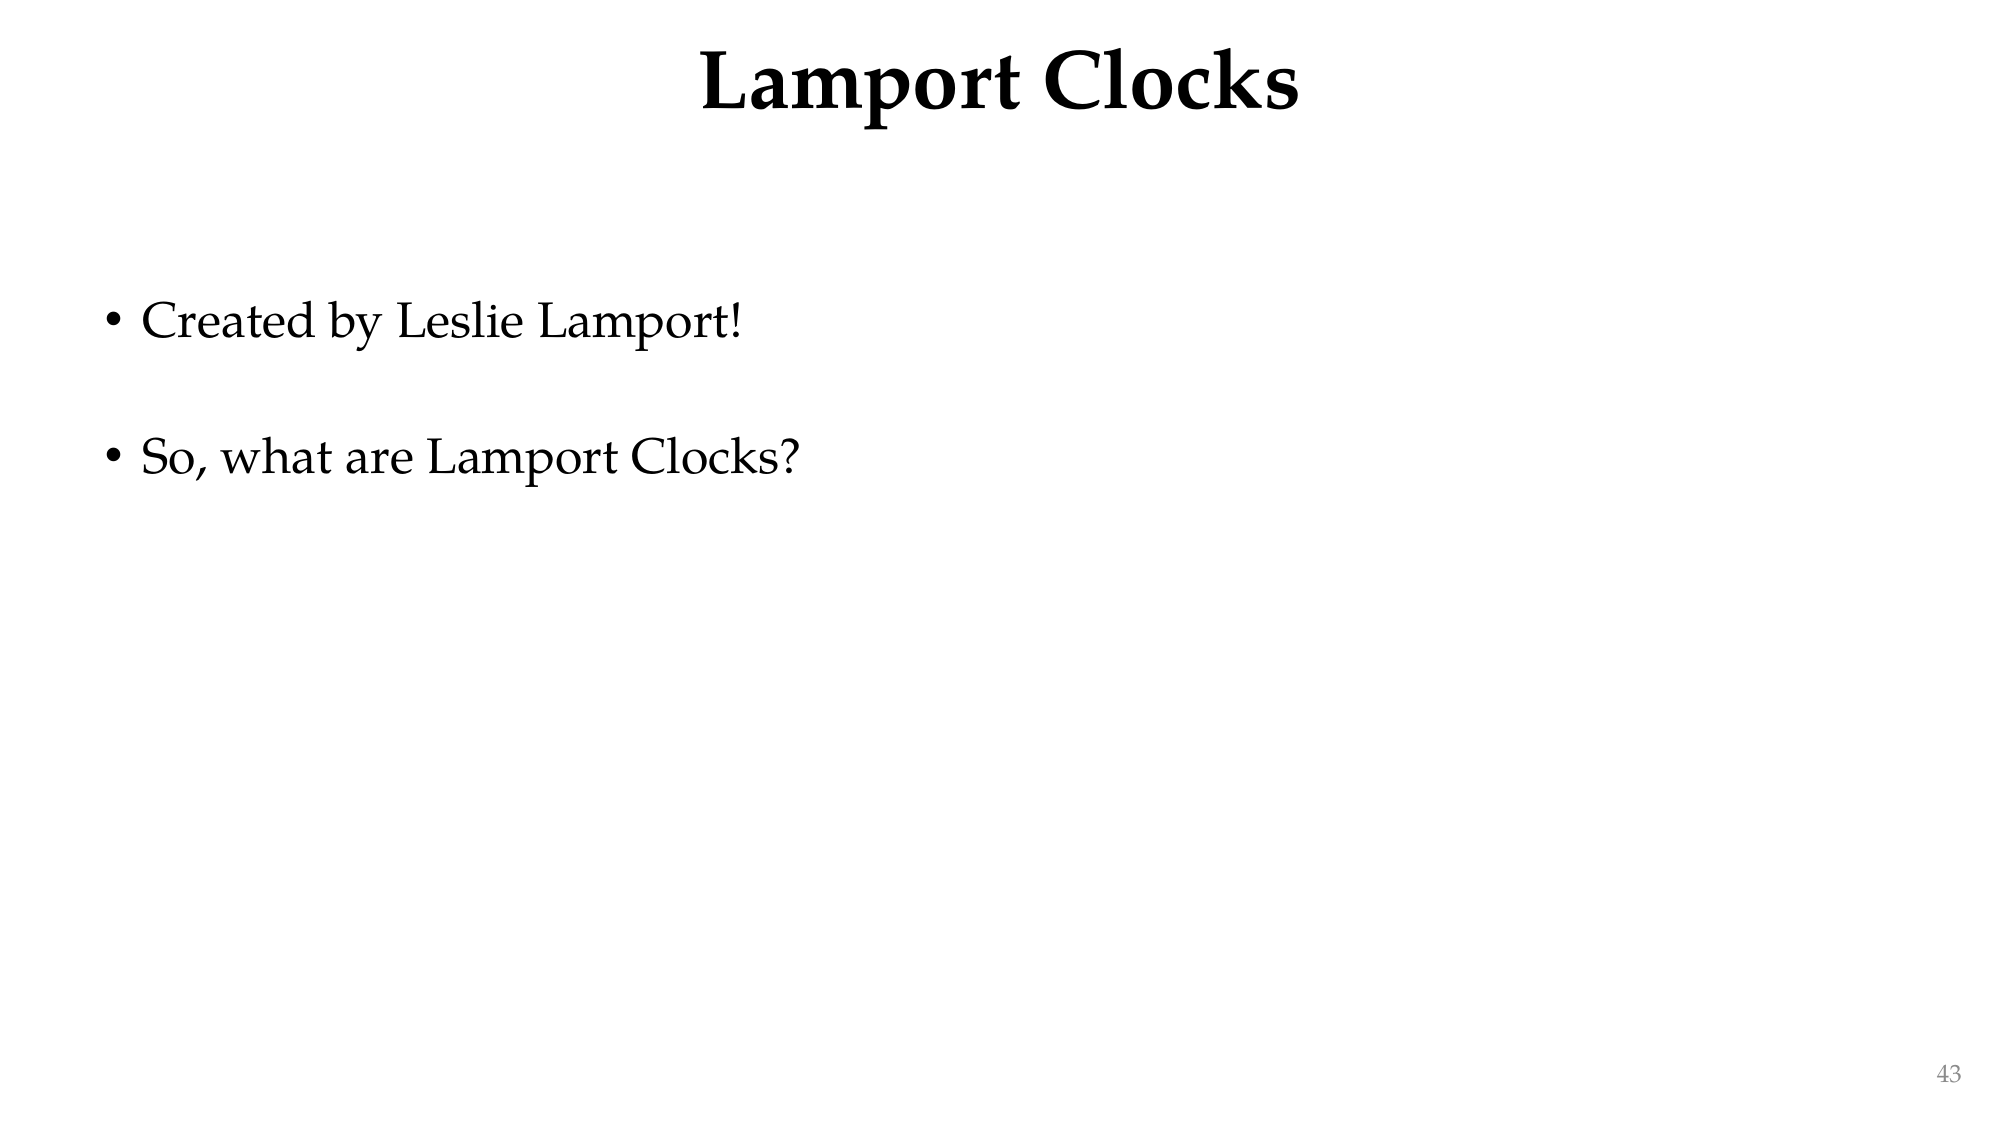

# Lamport Clocks
Created by Leslie Lamport!

So, what are Lamport Clocks?

43